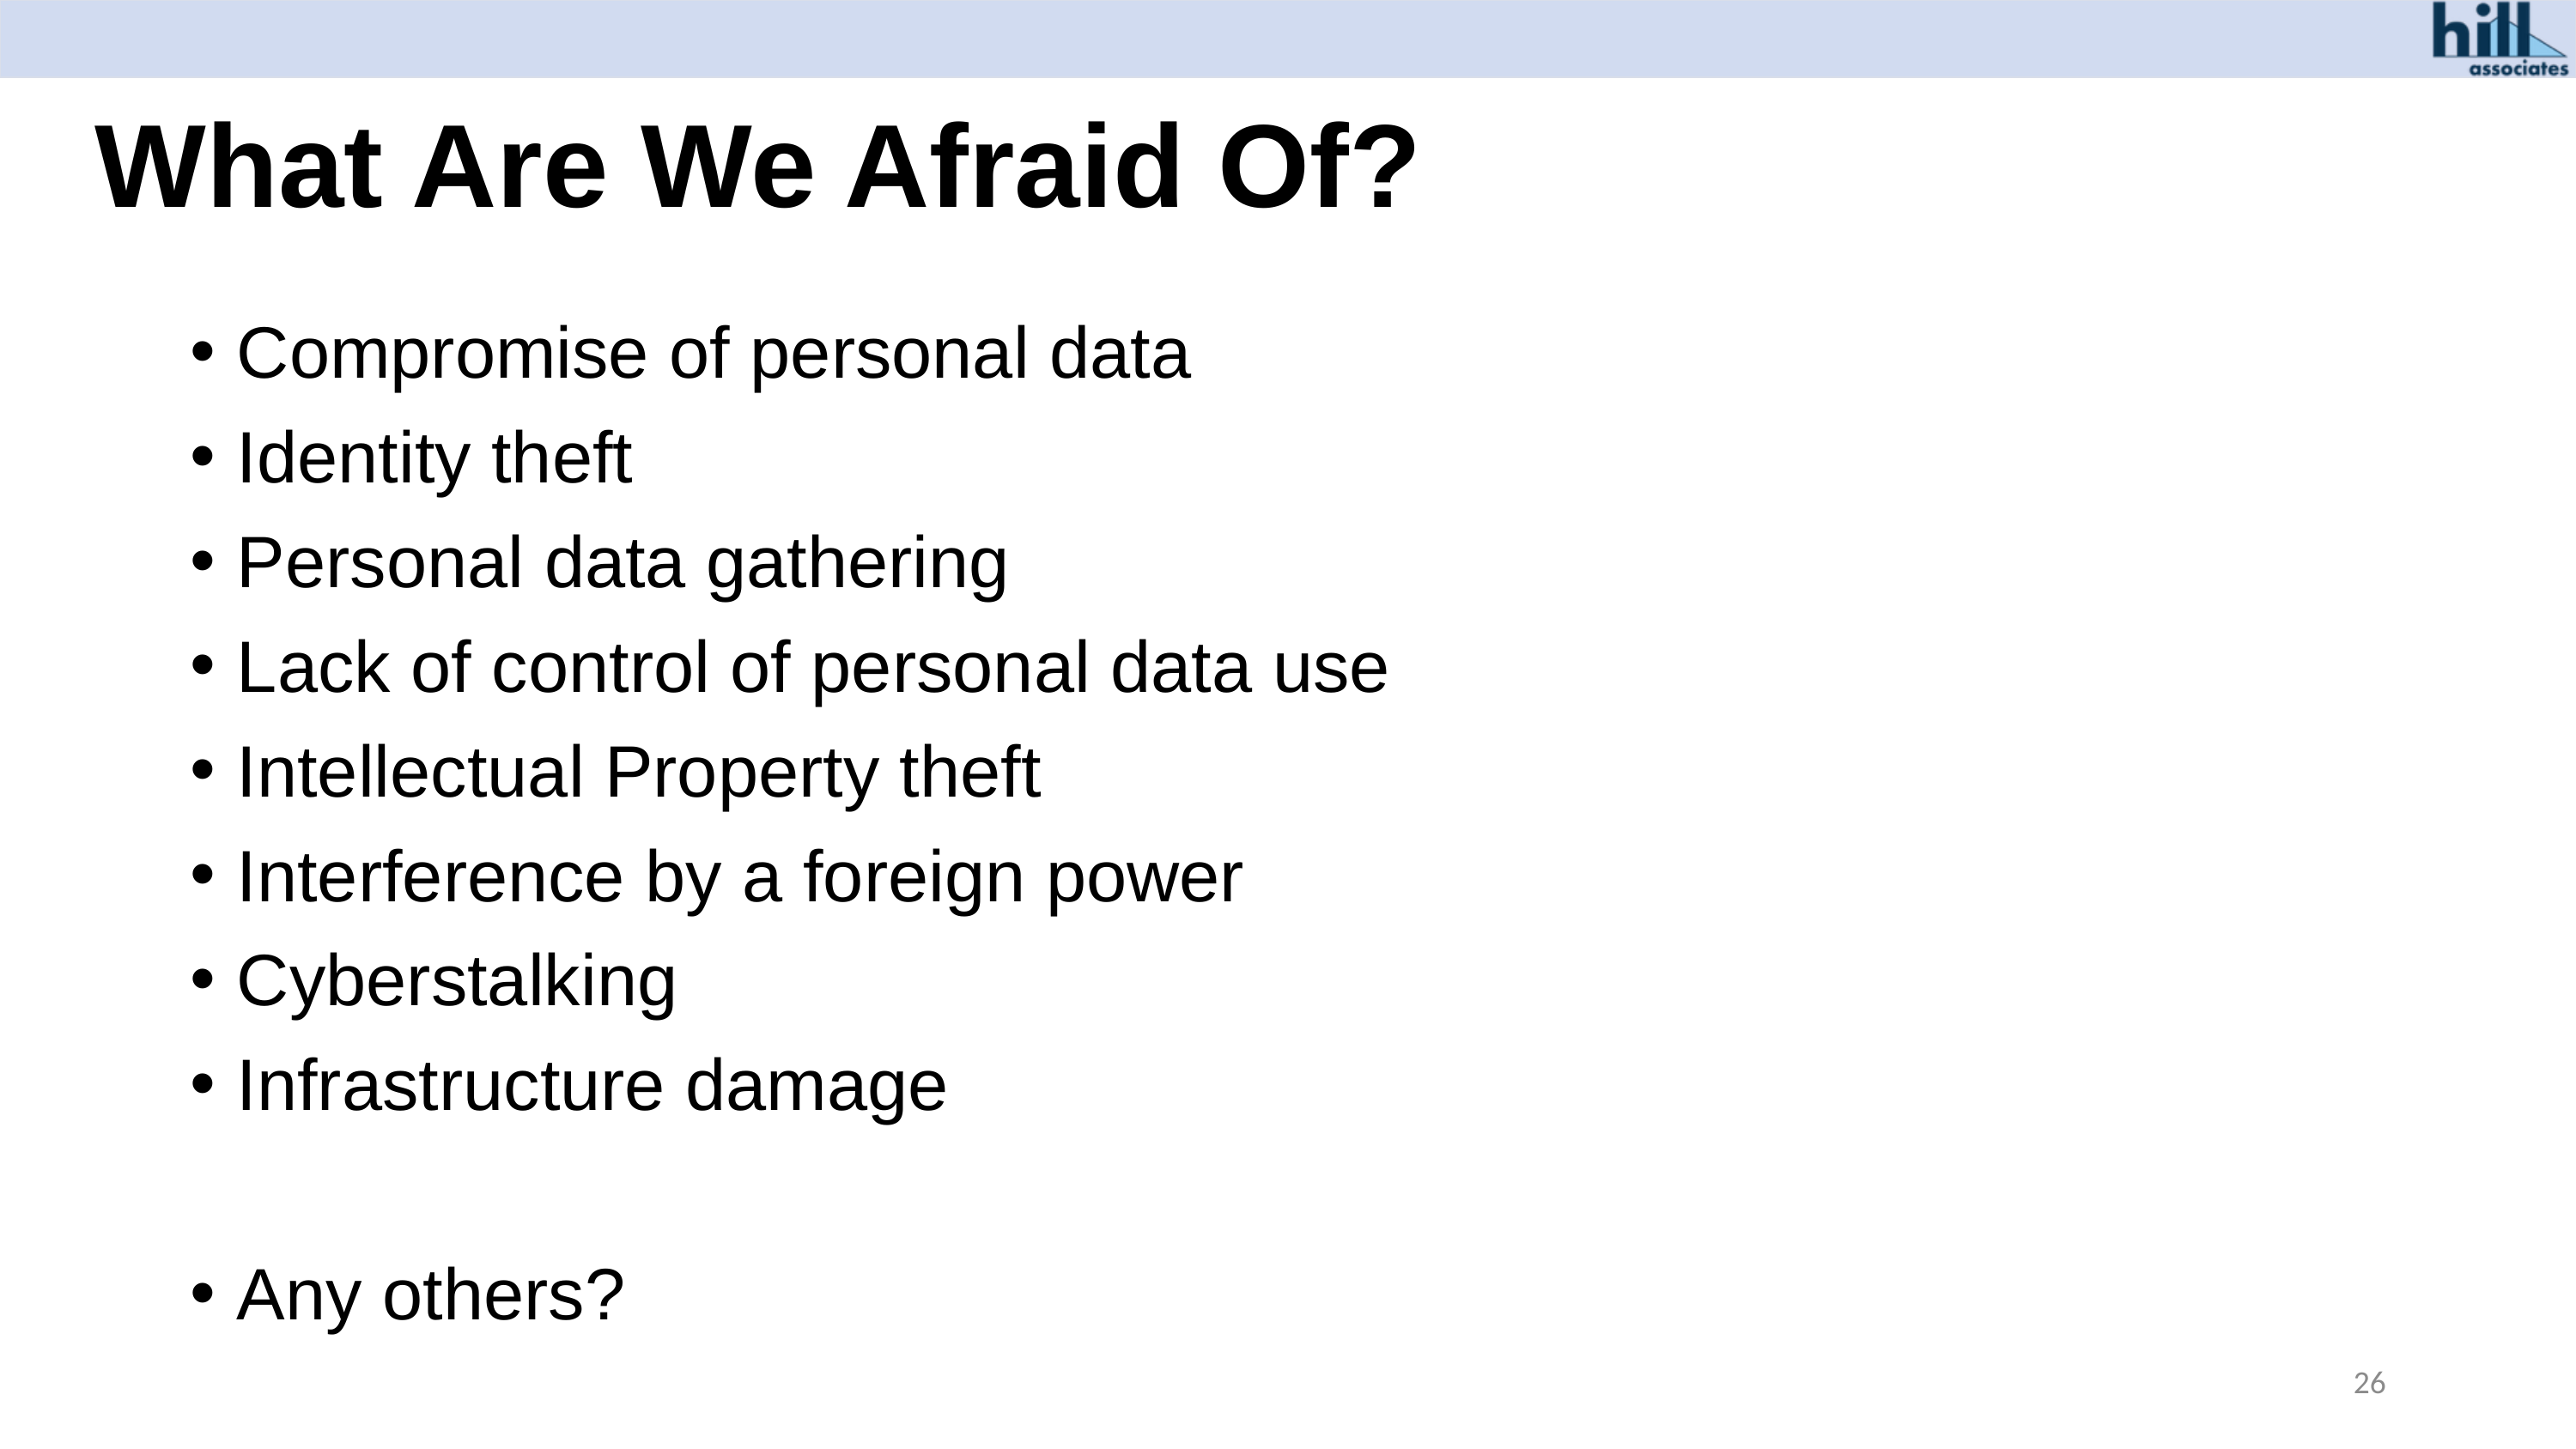

# What Are We Afraid Of?
Compromise of personal data
Identity theft
Personal data gathering
Lack of control of personal data use
Intellectual Property theft
Interference by a foreign power
Cyberstalking
Infrastructure damage

Any others?

26